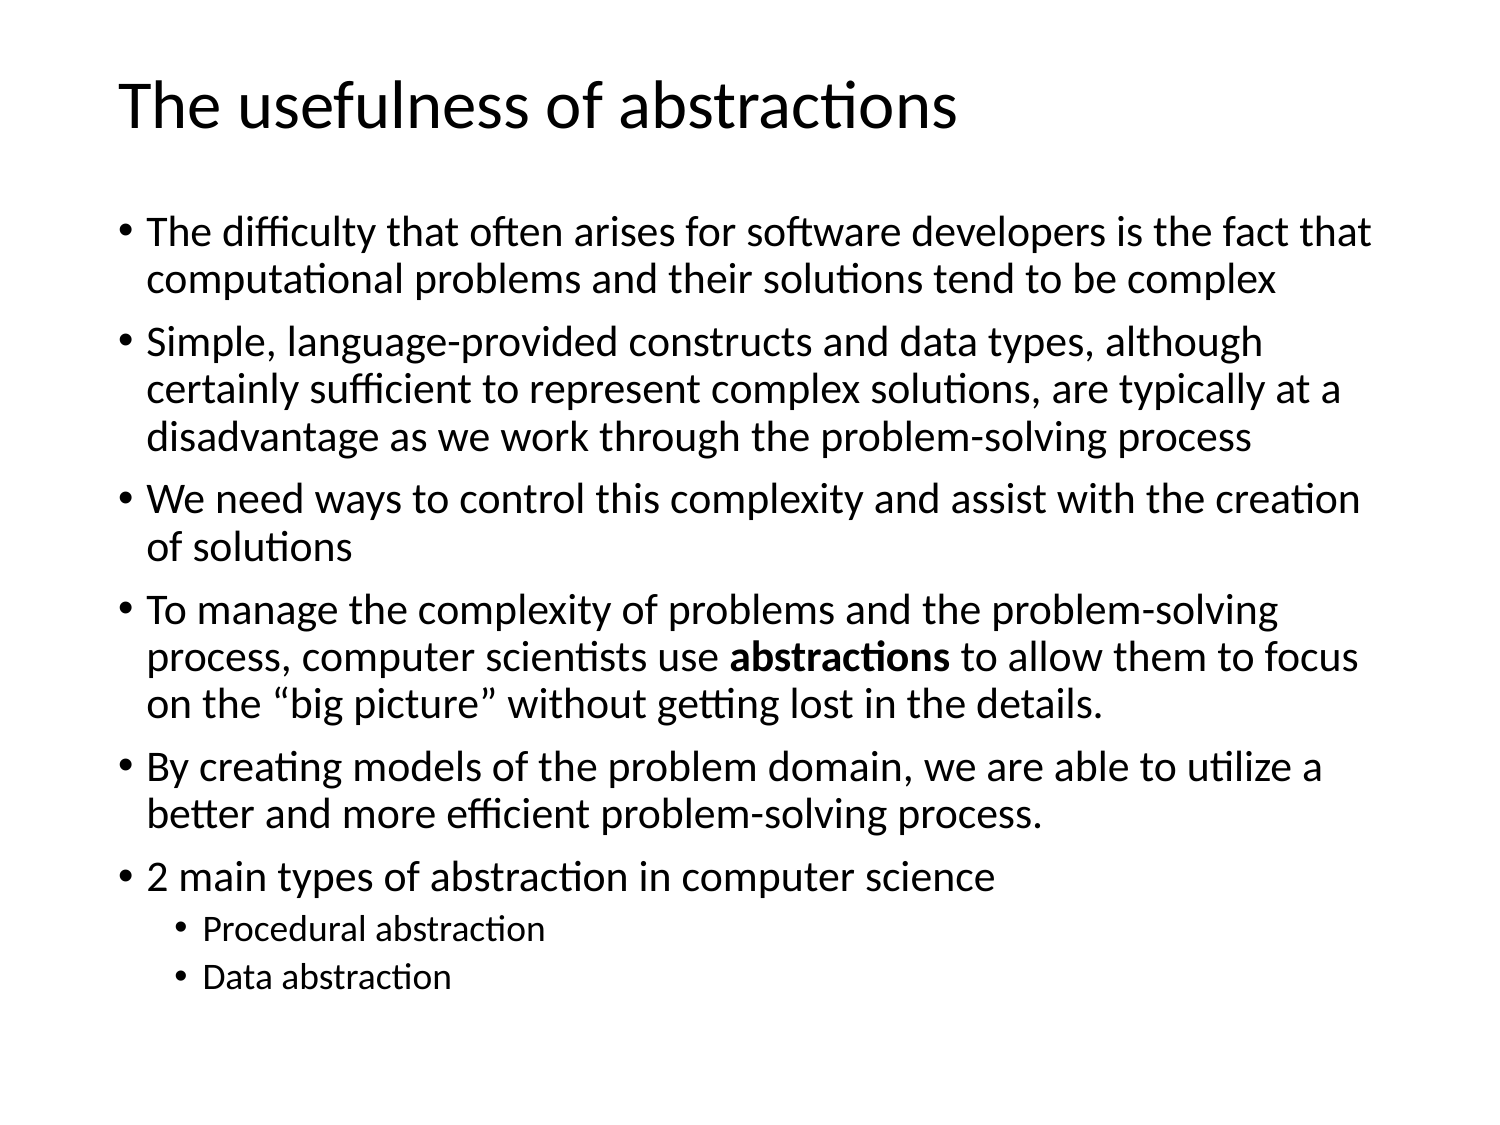

# The usefulness of abstractions
The difficulty that often arises for software developers is the fact that computational problems and their solutions tend to be complex
Simple, language-provided constructs and data types, although certainly sufficient to represent complex solutions, are typically at a disadvantage as we work through the problem-solving process
We need ways to control this complexity and assist with the creation of solutions
To manage the complexity of problems and the problem-solving process, computer scientists use abstractions to allow them to focus on the “big picture” without getting lost in the details.
By creating models of the problem domain, we are able to utilize a better and more efficient problem-solving process.
2 main types of abstraction in computer science
Procedural abstraction
Data abstraction